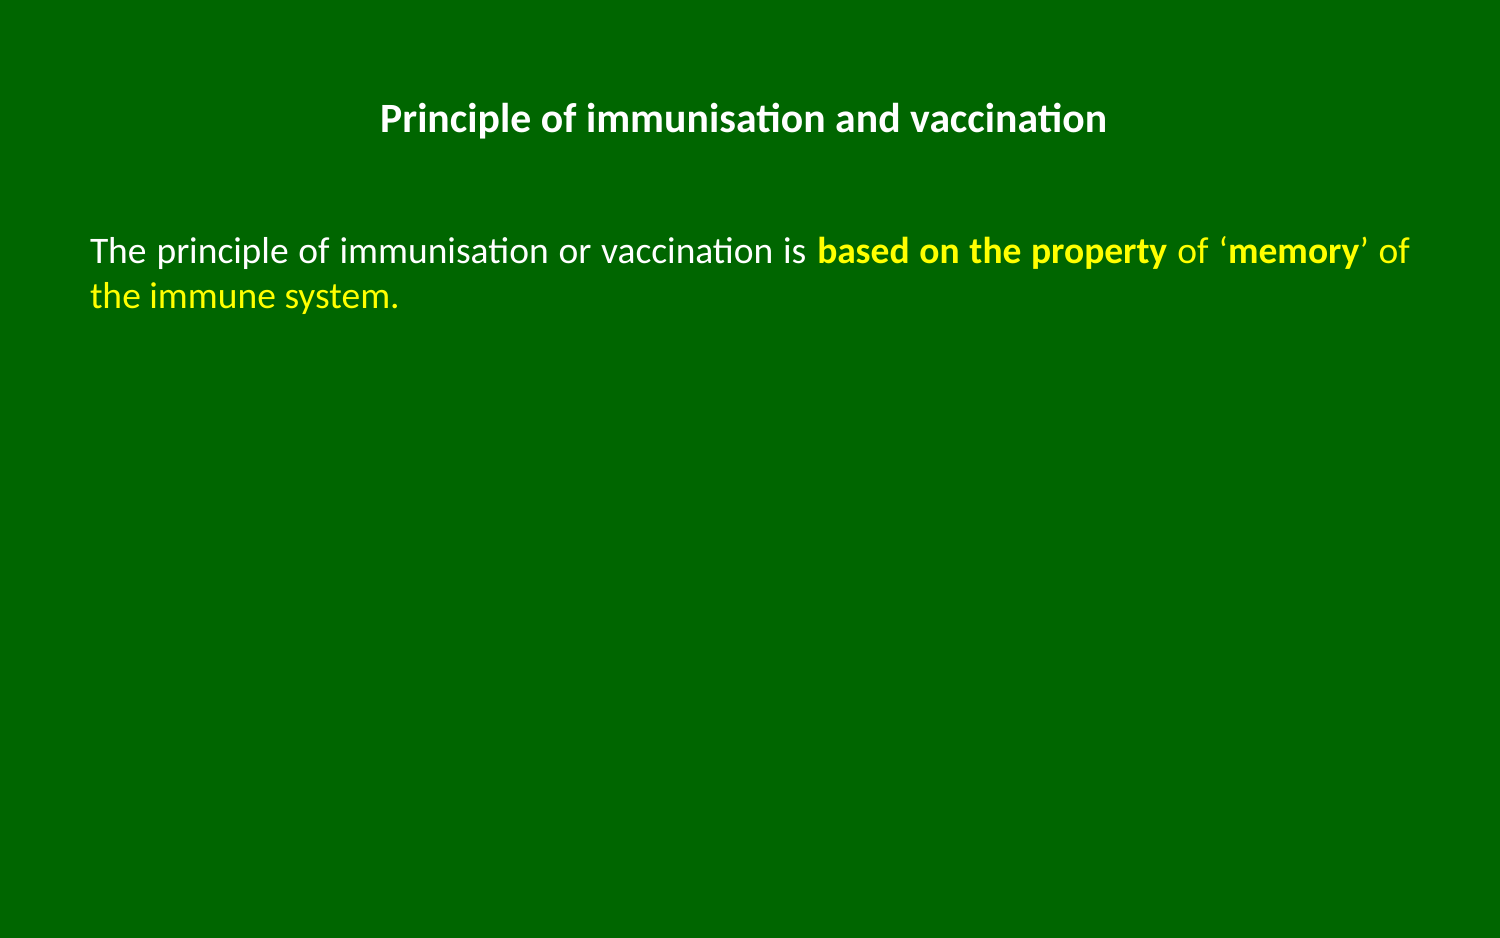

# Principle of immunisation and vaccination
The principle of immunisation or vaccination is based on the property of ‘memory’ of the immune system.